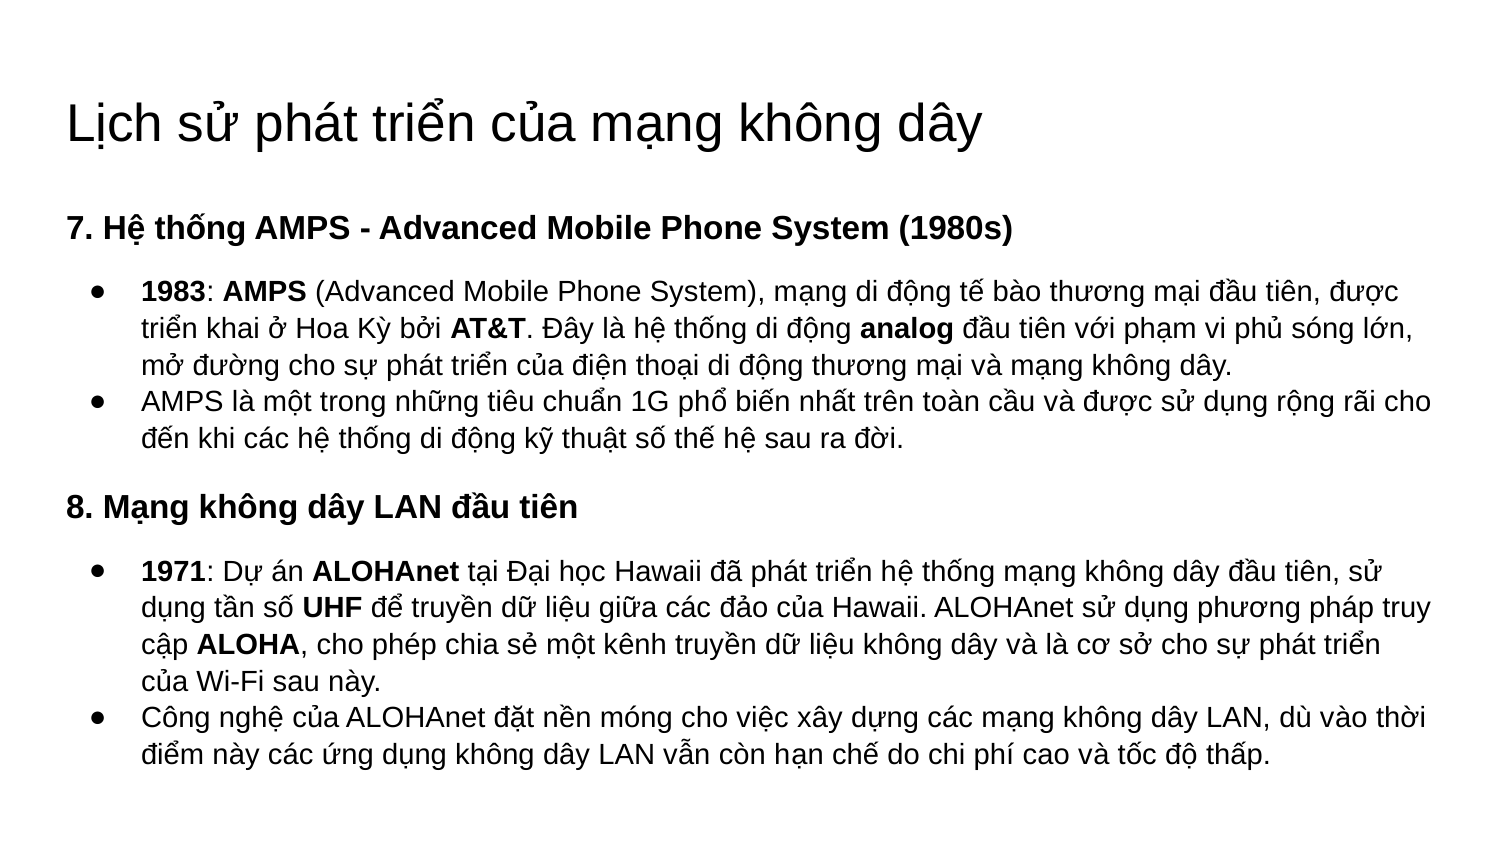

# Lịch sử phát triển của mạng không dây
7. Hệ thống AMPS - Advanced Mobile Phone System (1980s)
1983: AMPS (Advanced Mobile Phone System), mạng di động tế bào thương mại đầu tiên, được triển khai ở Hoa Kỳ bởi AT&T. Đây là hệ thống di động analog đầu tiên với phạm vi phủ sóng lớn, mở đường cho sự phát triển của điện thoại di động thương mại và mạng không dây.
AMPS là một trong những tiêu chuẩn 1G phổ biến nhất trên toàn cầu và được sử dụng rộng rãi cho đến khi các hệ thống di động kỹ thuật số thế hệ sau ra đời.
8. Mạng không dây LAN đầu tiên
1971: Dự án ALOHAnet tại Đại học Hawaii đã phát triển hệ thống mạng không dây đầu tiên, sử dụng tần số UHF để truyền dữ liệu giữa các đảo của Hawaii. ALOHAnet sử dụng phương pháp truy cập ALOHA, cho phép chia sẻ một kênh truyền dữ liệu không dây và là cơ sở cho sự phát triển của Wi-Fi sau này.
Công nghệ của ALOHAnet đặt nền móng cho việc xây dựng các mạng không dây LAN, dù vào thời điểm này các ứng dụng không dây LAN vẫn còn hạn chế do chi phí cao và tốc độ thấp.